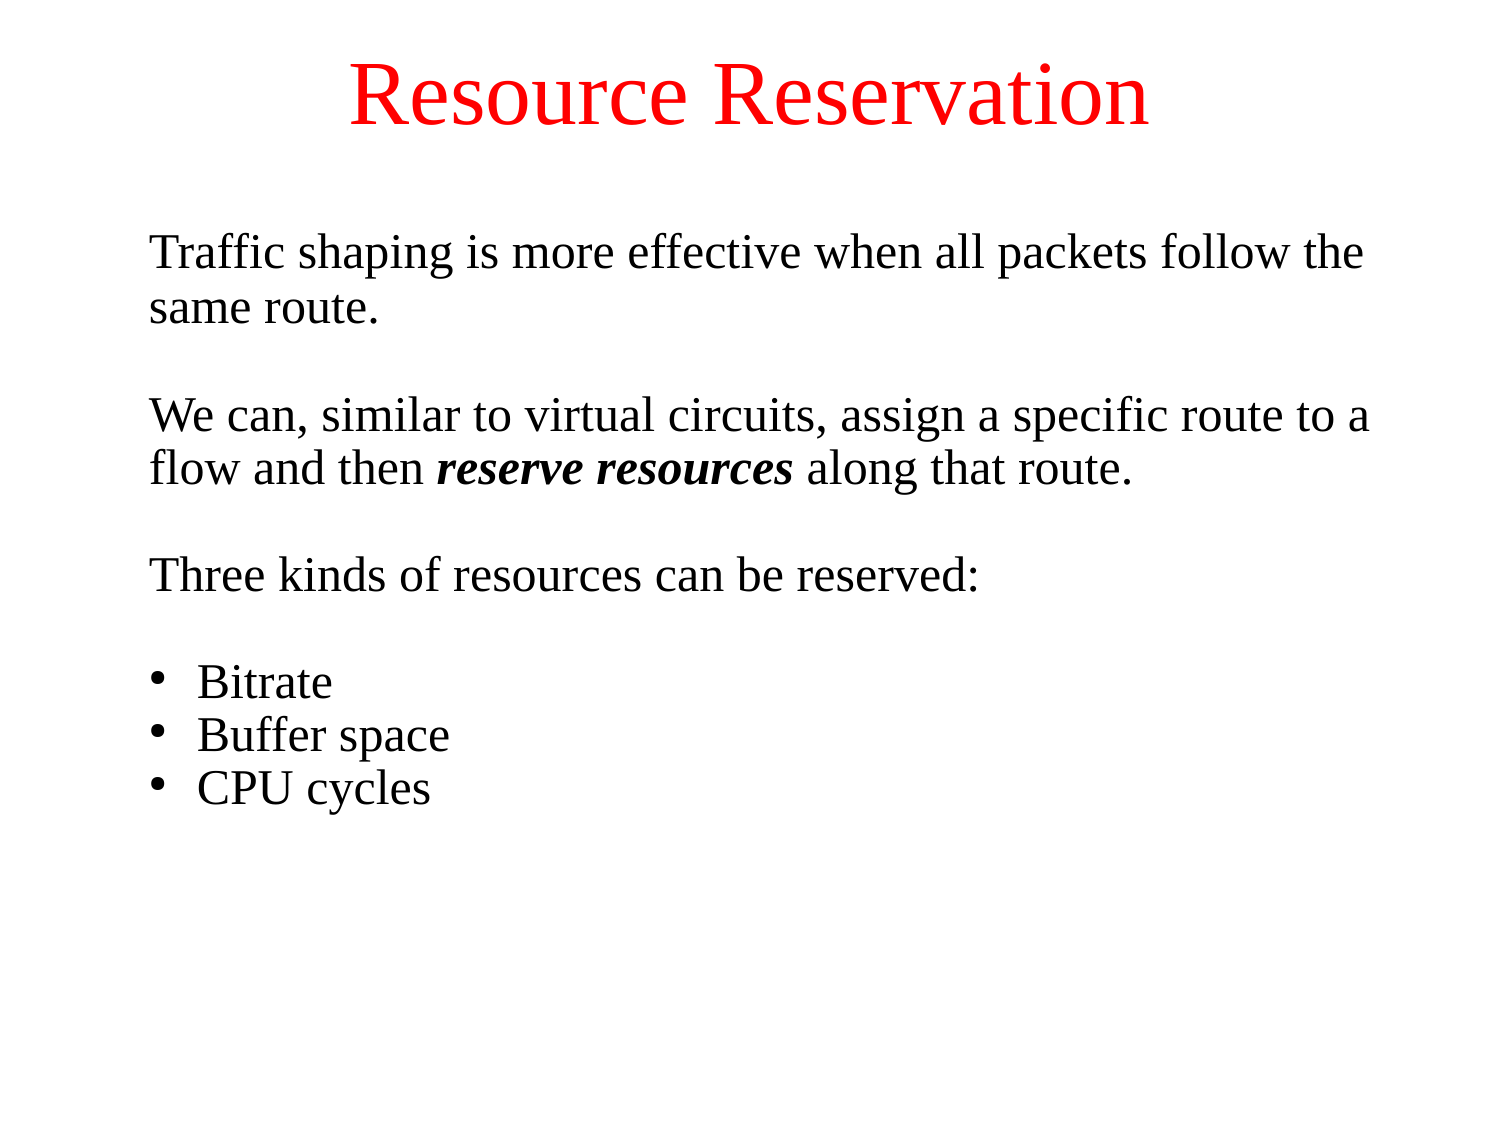

# Resource Reservation
Traffic shaping is more effective when all packets follow the same route.

We can, similar to virtual circuits, assign a specific route to a flow and then reserve resources along that route.

Three kinds of resources can be reserved:

 Bitrate
 Buffer space
 CPU cycles